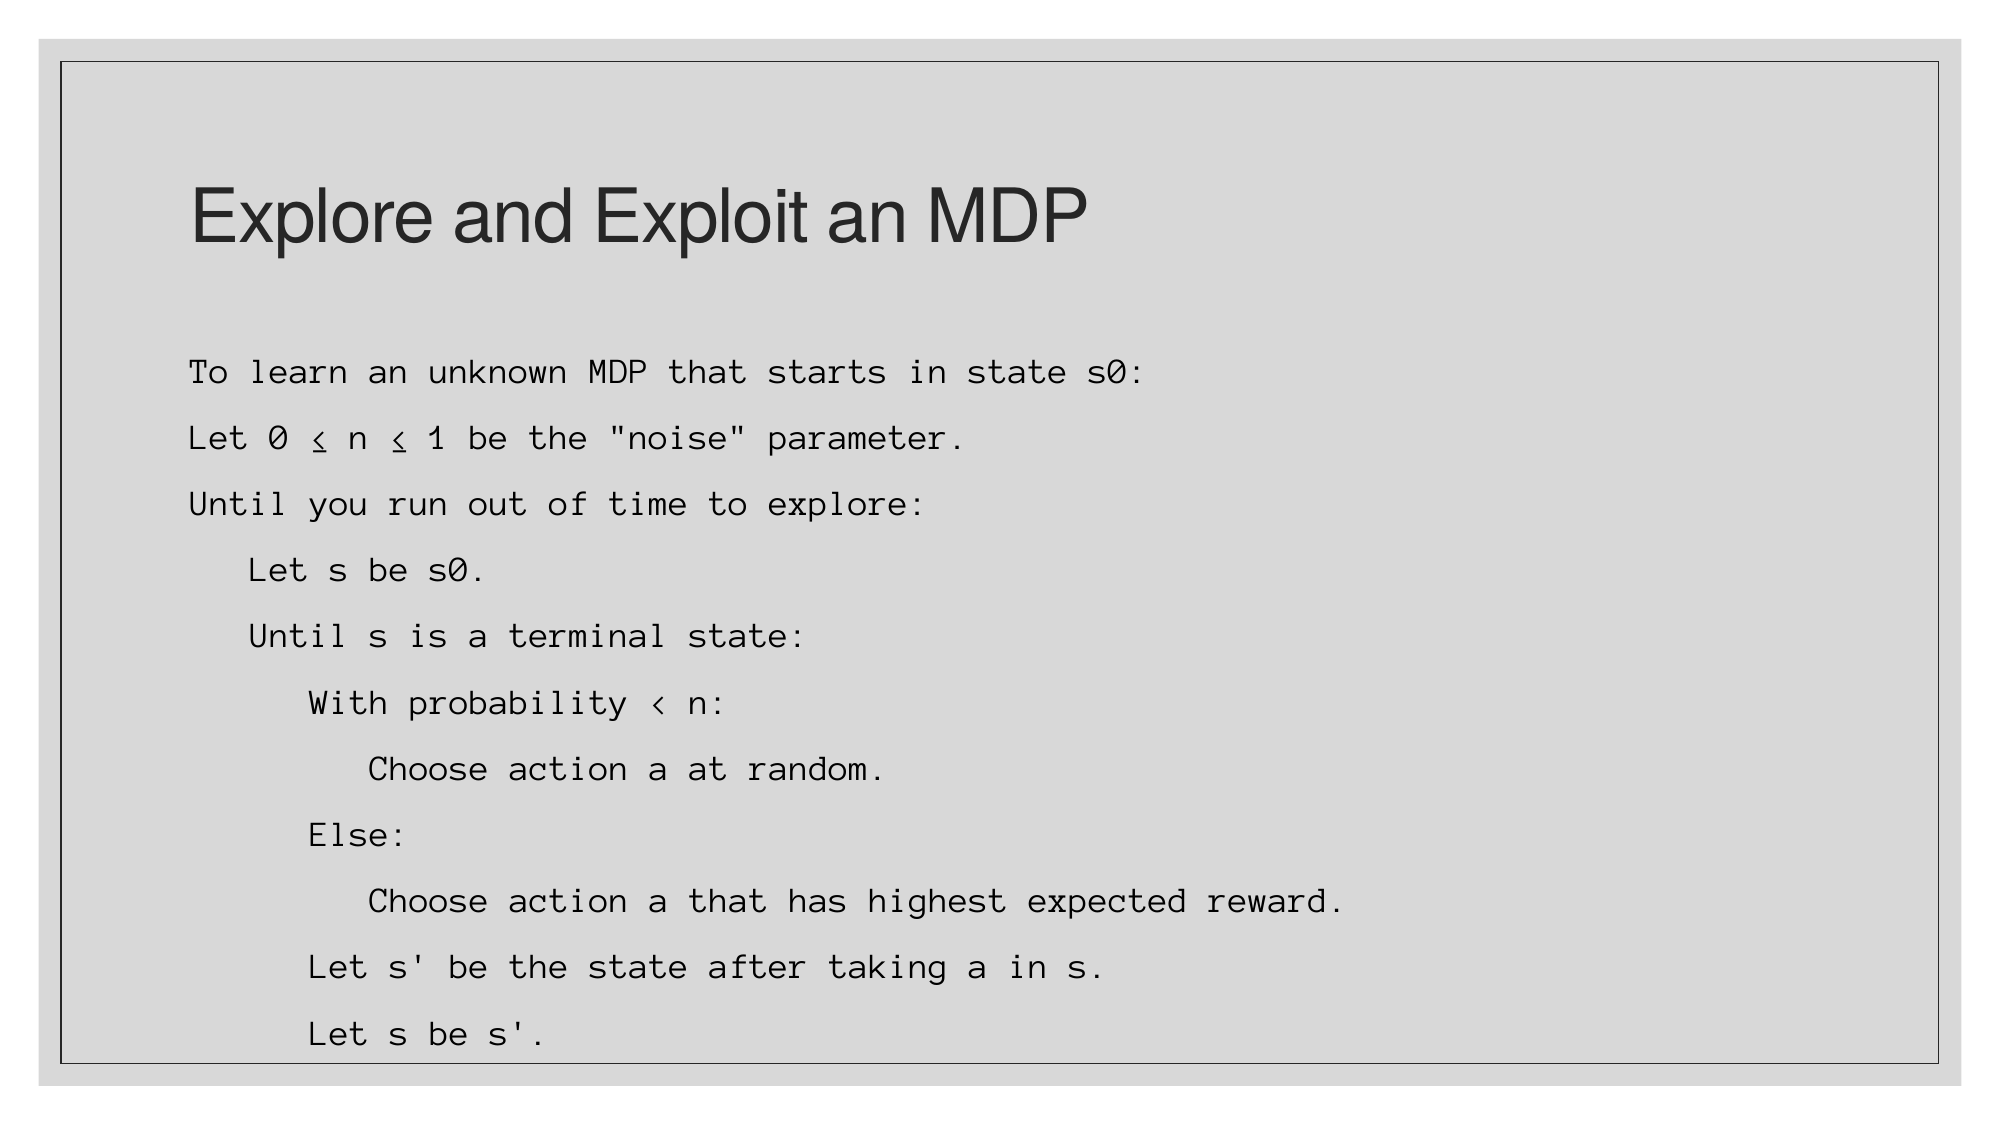

# Explore and Exploit an MDP
To learn an unknown MDP that starts in state s0:
Let 0 ≤ n ≤ 1 be the "noise" parameter.
Until you run out of time to explore:
   Let s be s0.
   Until s is a terminal state:
      With probability < n:
         Choose action a at random.
      Else:
         Choose action a that has highest expected reward.
      Let s' be the state after taking a in s.
      Let s be s'.